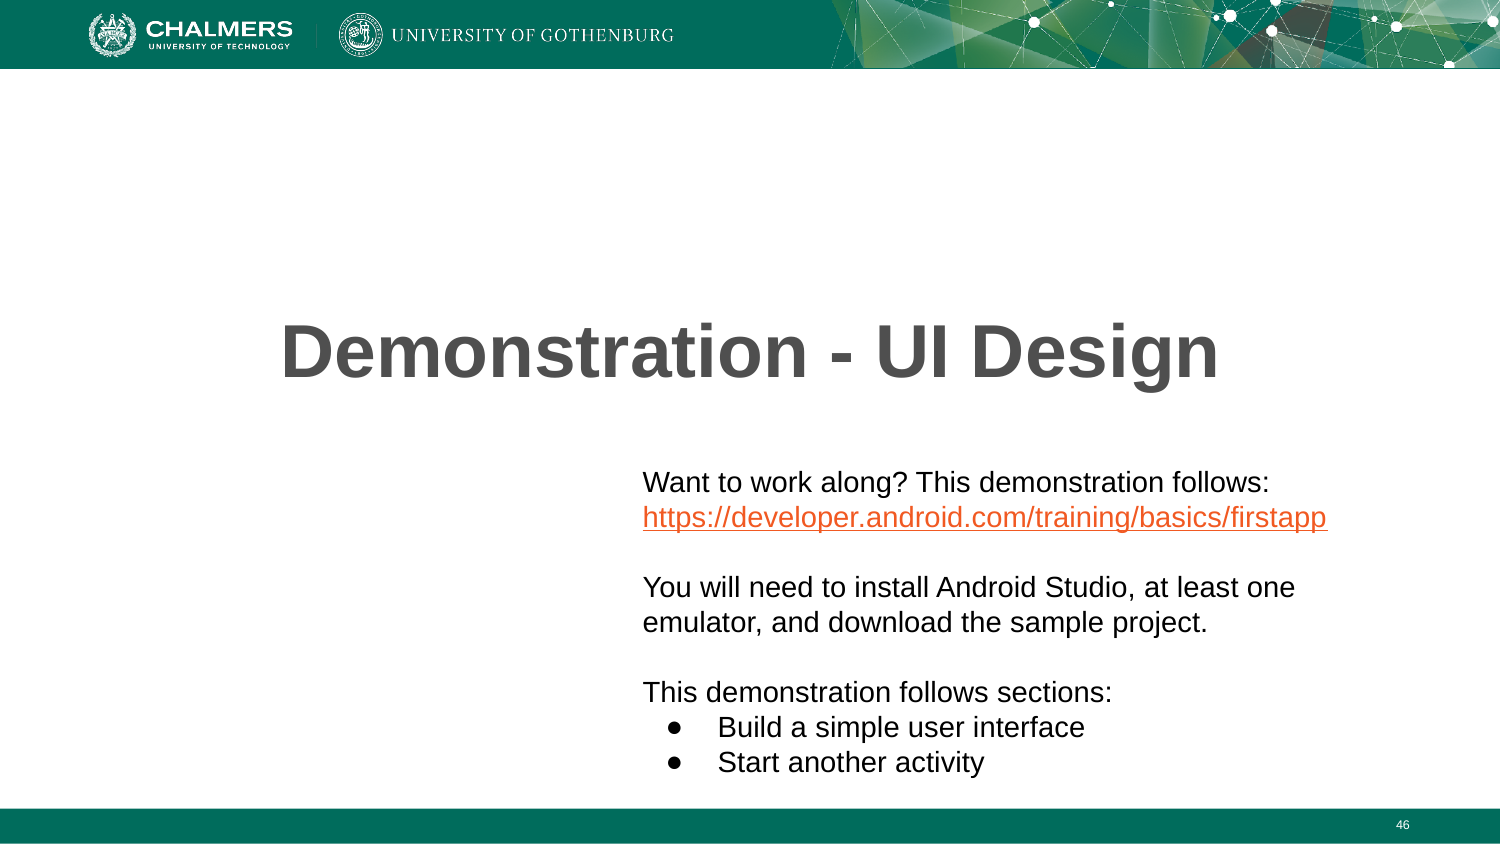

# Demonstration - UI Design
Want to work along? This demonstration follows:
https://developer.android.com/training/basics/firstapp

You will need to install Android Studio, at least one emulator, and download the sample project.

This demonstration follows sections:
Build a simple user interface
Start another activity
46